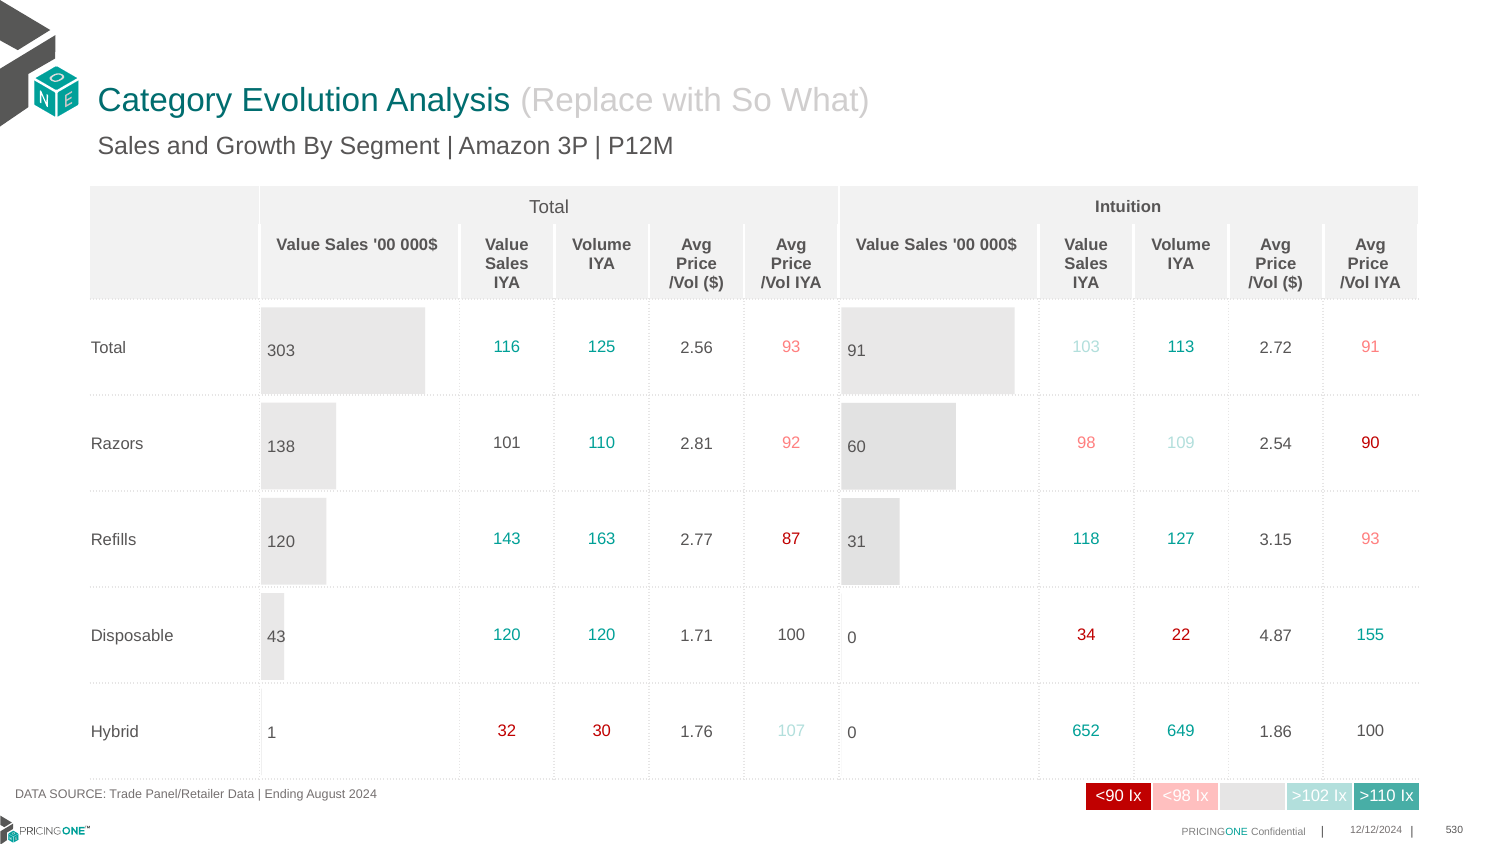

# Category Evolution Analysis (Replace with So What)
Sales and Growth By Segment | Amazon 3P | P12M
|  | Total |  |  |  |  | Intuition |  |  |  |  |
| --- | --- | --- | --- | --- | --- | --- | --- | --- | --- | --- |
|  | Value Sales '00 000$ | Value Sales IYA | Volume IYA | Avg Price /Vol ($) | Avg Price /Vol IYA | Value Sales '00 000$ | Value Sales IYA | Volume IYA | Avg Price /Vol ($) | Avg Price /Vol IYA |
| Total |  | 116 | 125 | 2.56 | 93 |  | 103 | 113 | 2.72 | 91 |
| Razors |  | 101 | 110 | 2.81 | 92 |  | 98 | 109 | 2.54 | 90 |
| Refills |  | 143 | 163 | 2.77 | 87 |  | 118 | 127 | 3.15 | 93 |
| Disposable |  | 120 | 120 | 1.71 | 100 |  | 34 | 22 | 4.87 | 155 |
| Hybrid |  | 32 | 30 | 1.76 | 107 |  | 652 | 649 | 1.86 | 100 |

### Chart

| Category | Value Sales |
|---|---|
| Grand | 302.56399 |
| Razors | 138.38857 |
| Refills | 120.36476 |
| Disposable | 42.52991 |
| Hybrid | 1.28075 |

### Chart

| Category | Value Sales |
|---|---|
| Grand | 91.28508 |
| Razors | 60.36417 |
| Refills | 30.70127 |
| Disposable | 0.17152 |
| Hybrid | 0.04812 |
DATA SOURCE: Trade Panel/Retailer Data | Ending August 2024
| <90 Ix | <98 Ix |  | >102 Ix | >110 Ix |
| --- | --- | --- | --- | --- |

12/12/2024
530